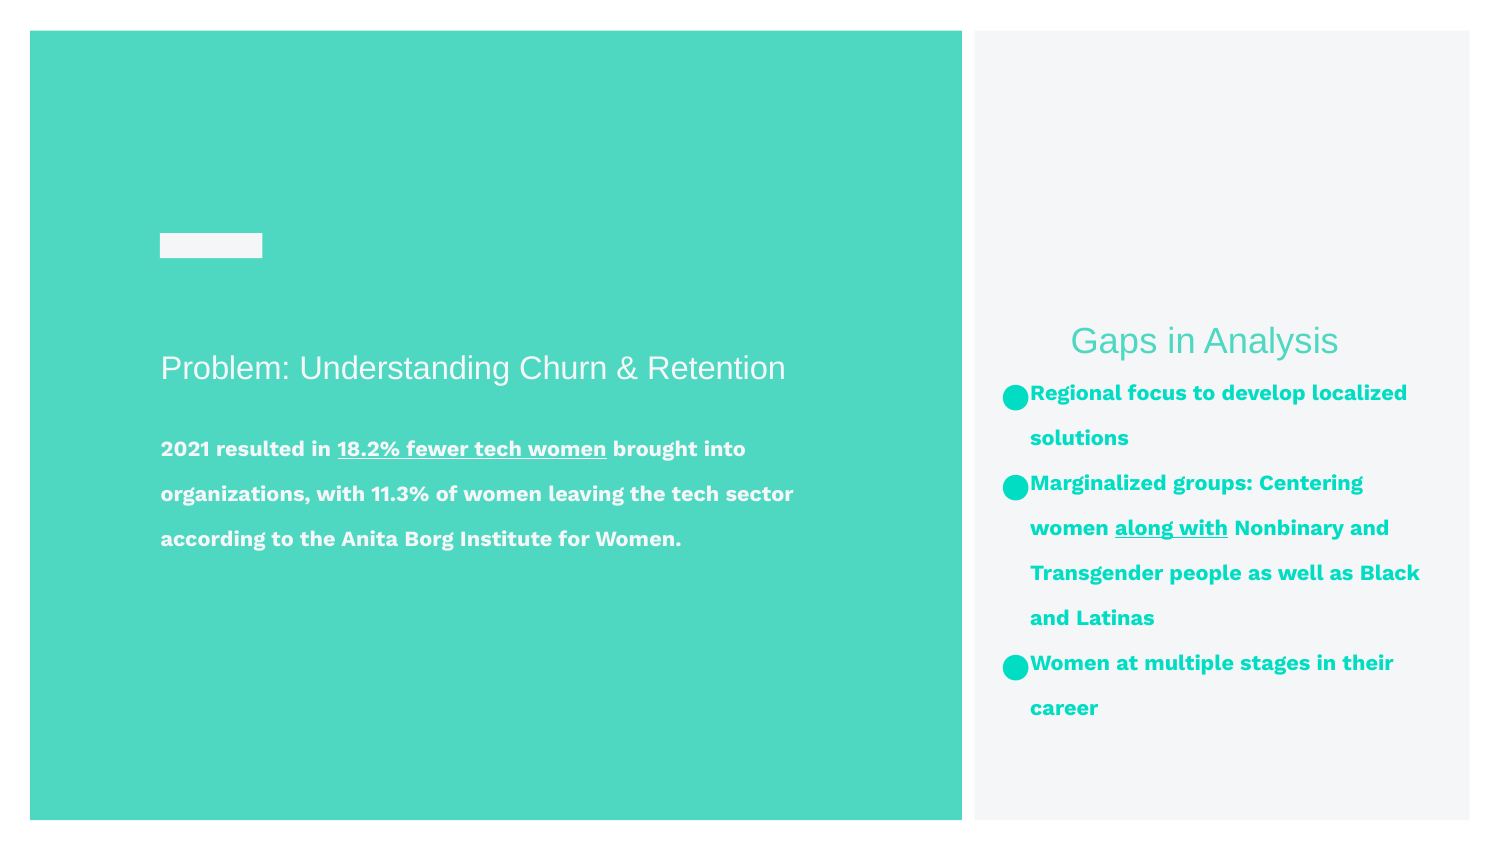

Gaps in Analysis
Problem: Understanding Churn & Retention
Regional focus to develop localized solutions
Marginalized groups: Centering women along with Nonbinary and Transgender people as well as Black and Latinas
Women at multiple stages in their career

2021 resulted in 18.2% fewer tech women brought into organizations, with 11.3% of women leaving the tech sector according to the Anita Borg Institute for Women.